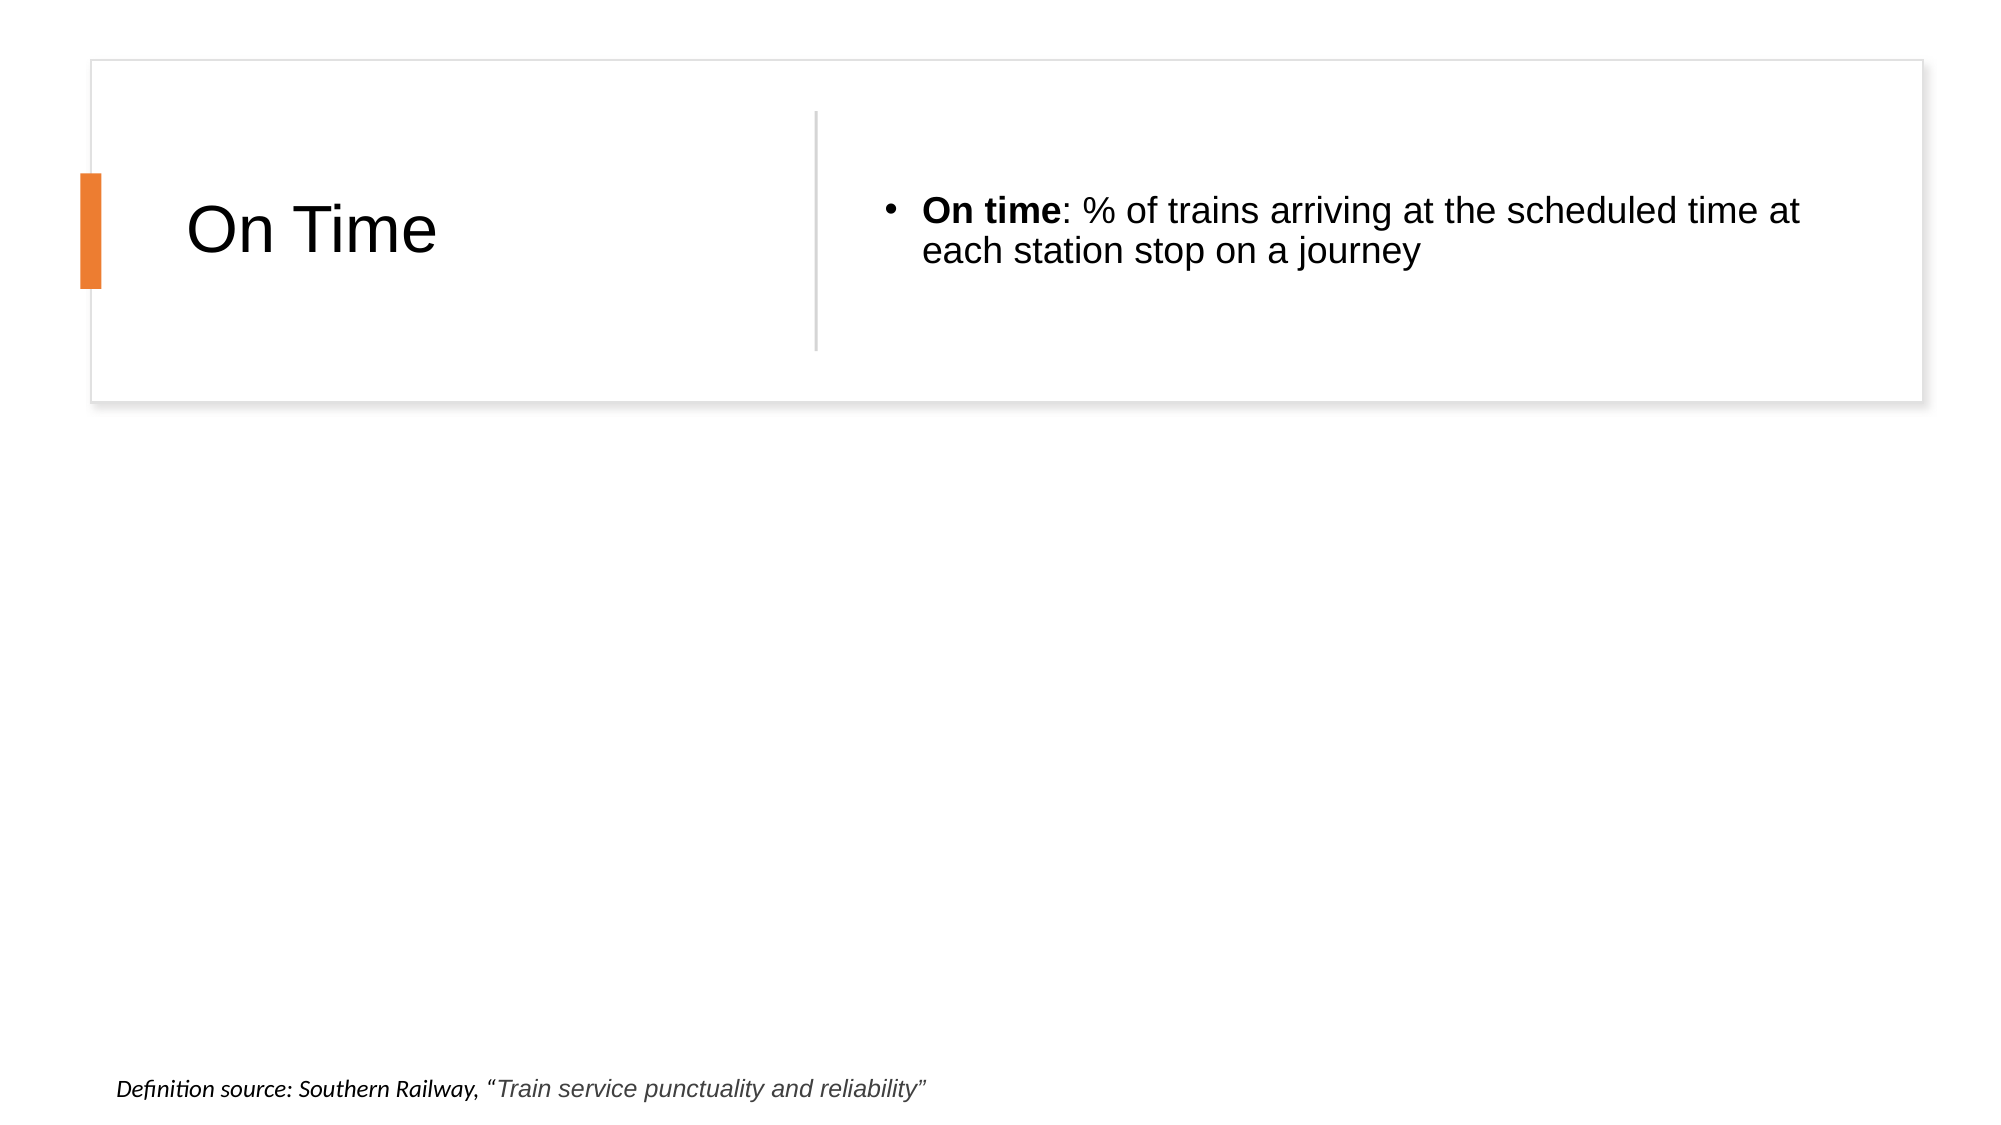

# On Time
On time: % of trains arriving at the scheduled time at each station stop on a journey

Definition source: Southern Railway, “Train service punctuality and reliability”